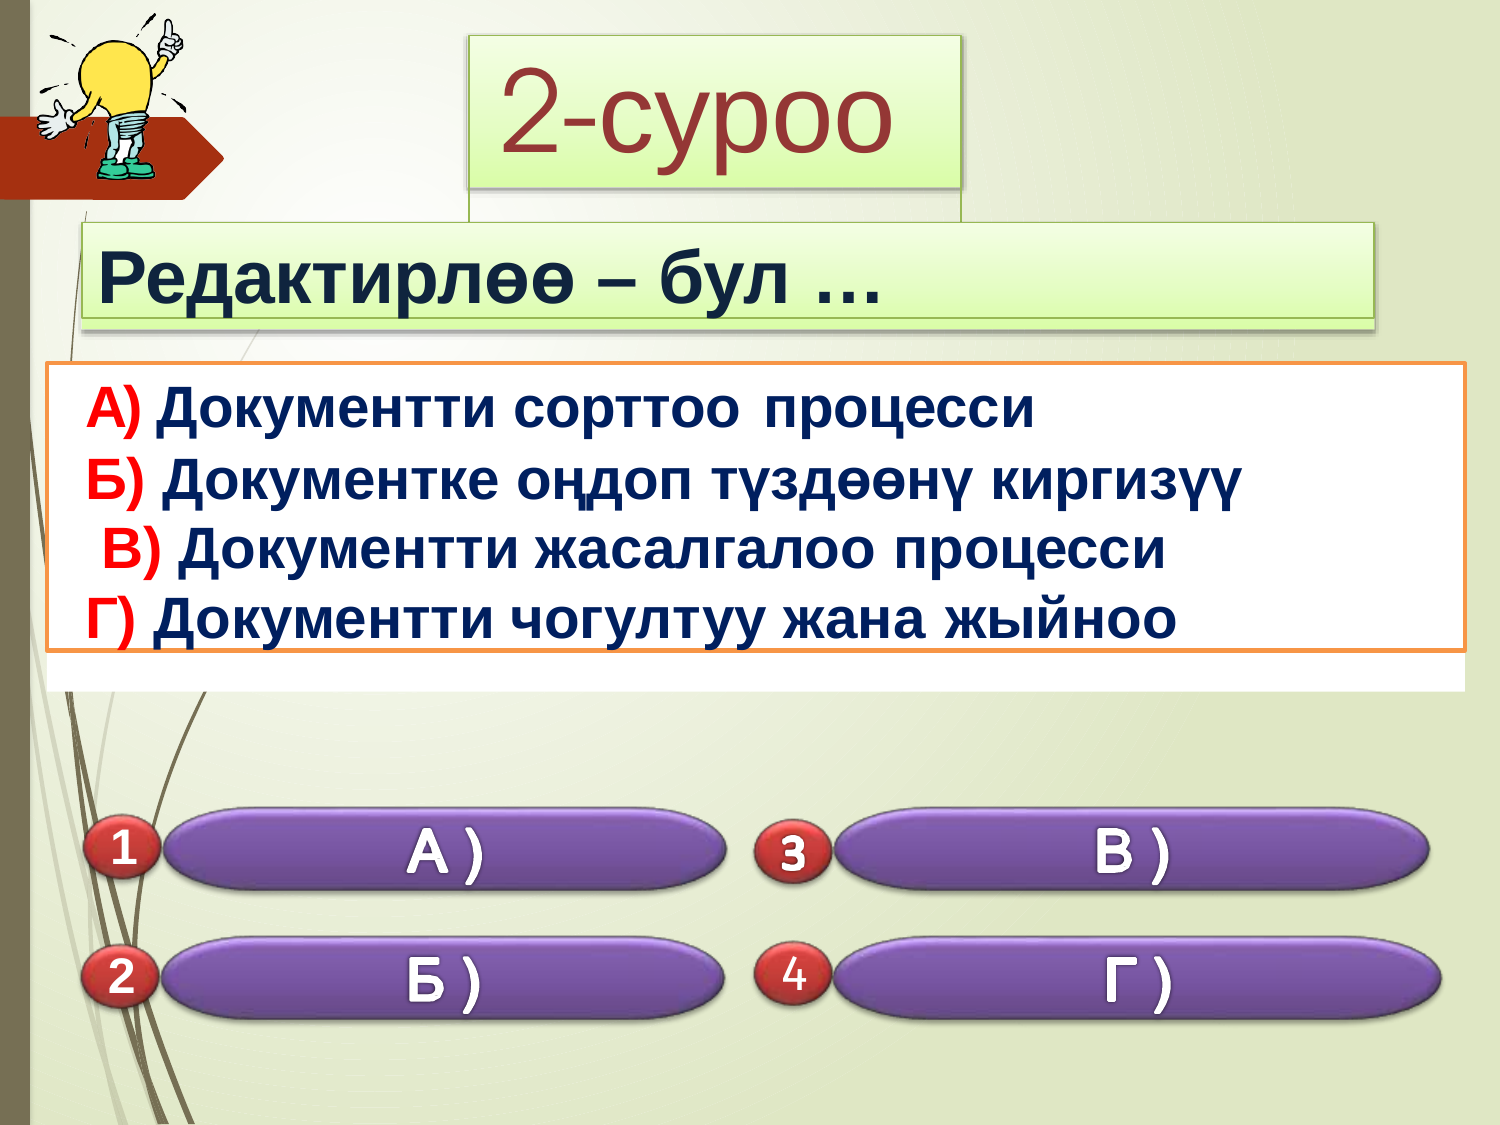

# 2-суроо

Редактирлөө – бул …

А) Документти сорттоо процесси
Б) Документке оңдоп түздөөнү киргизүү  В) Документти жасалгалоо процесси
Г) Документти чогултуу жана жыйноо

1

4
2